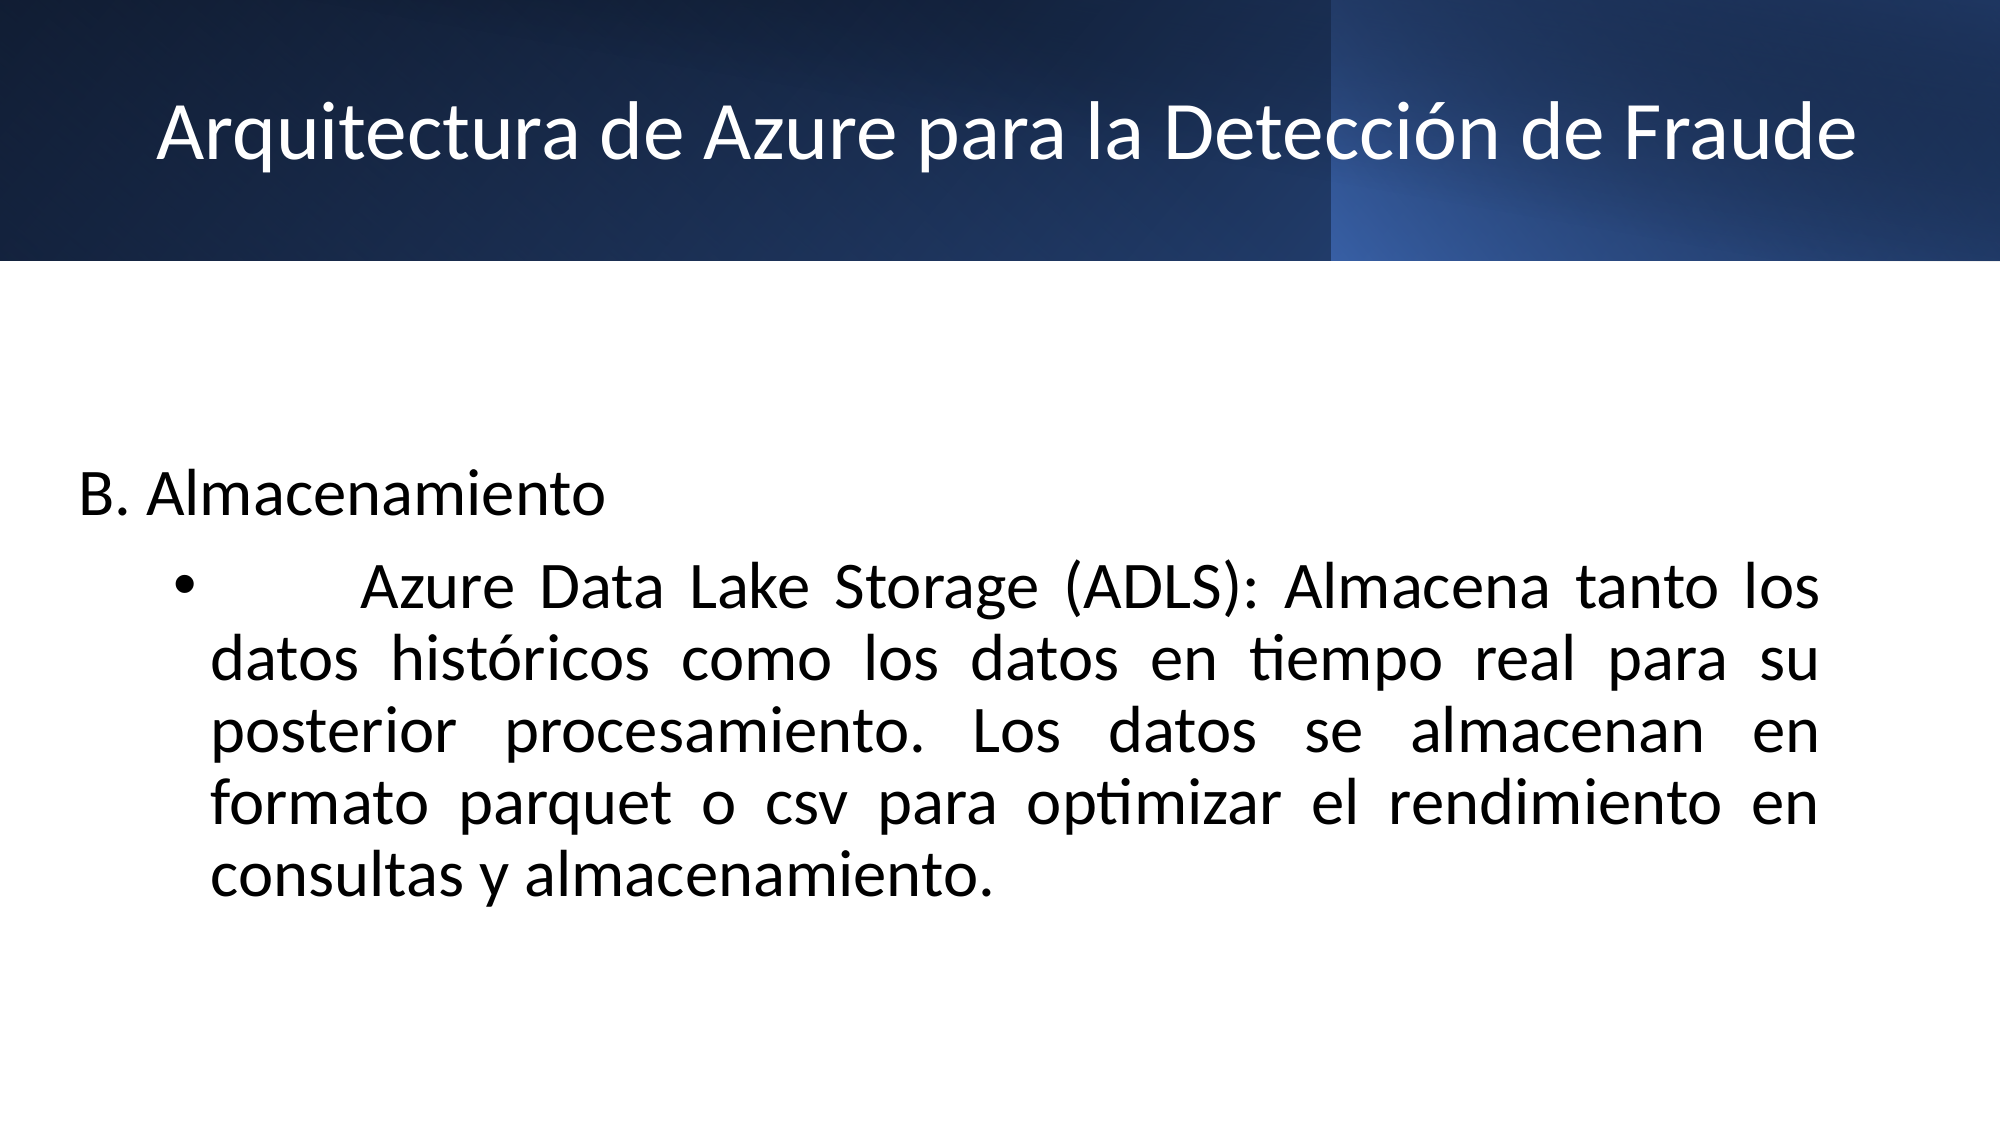

# Arquitectura de Azure para la Detección de Fraude
B. Almacenamiento
	Azure Data Lake Storage (ADLS): Almacena tanto los datos históricos como los datos en tiempo real para su posterior procesamiento. Los datos se almacenan en formato parquet o csv para optimizar el rendimiento en consultas y almacenamiento.